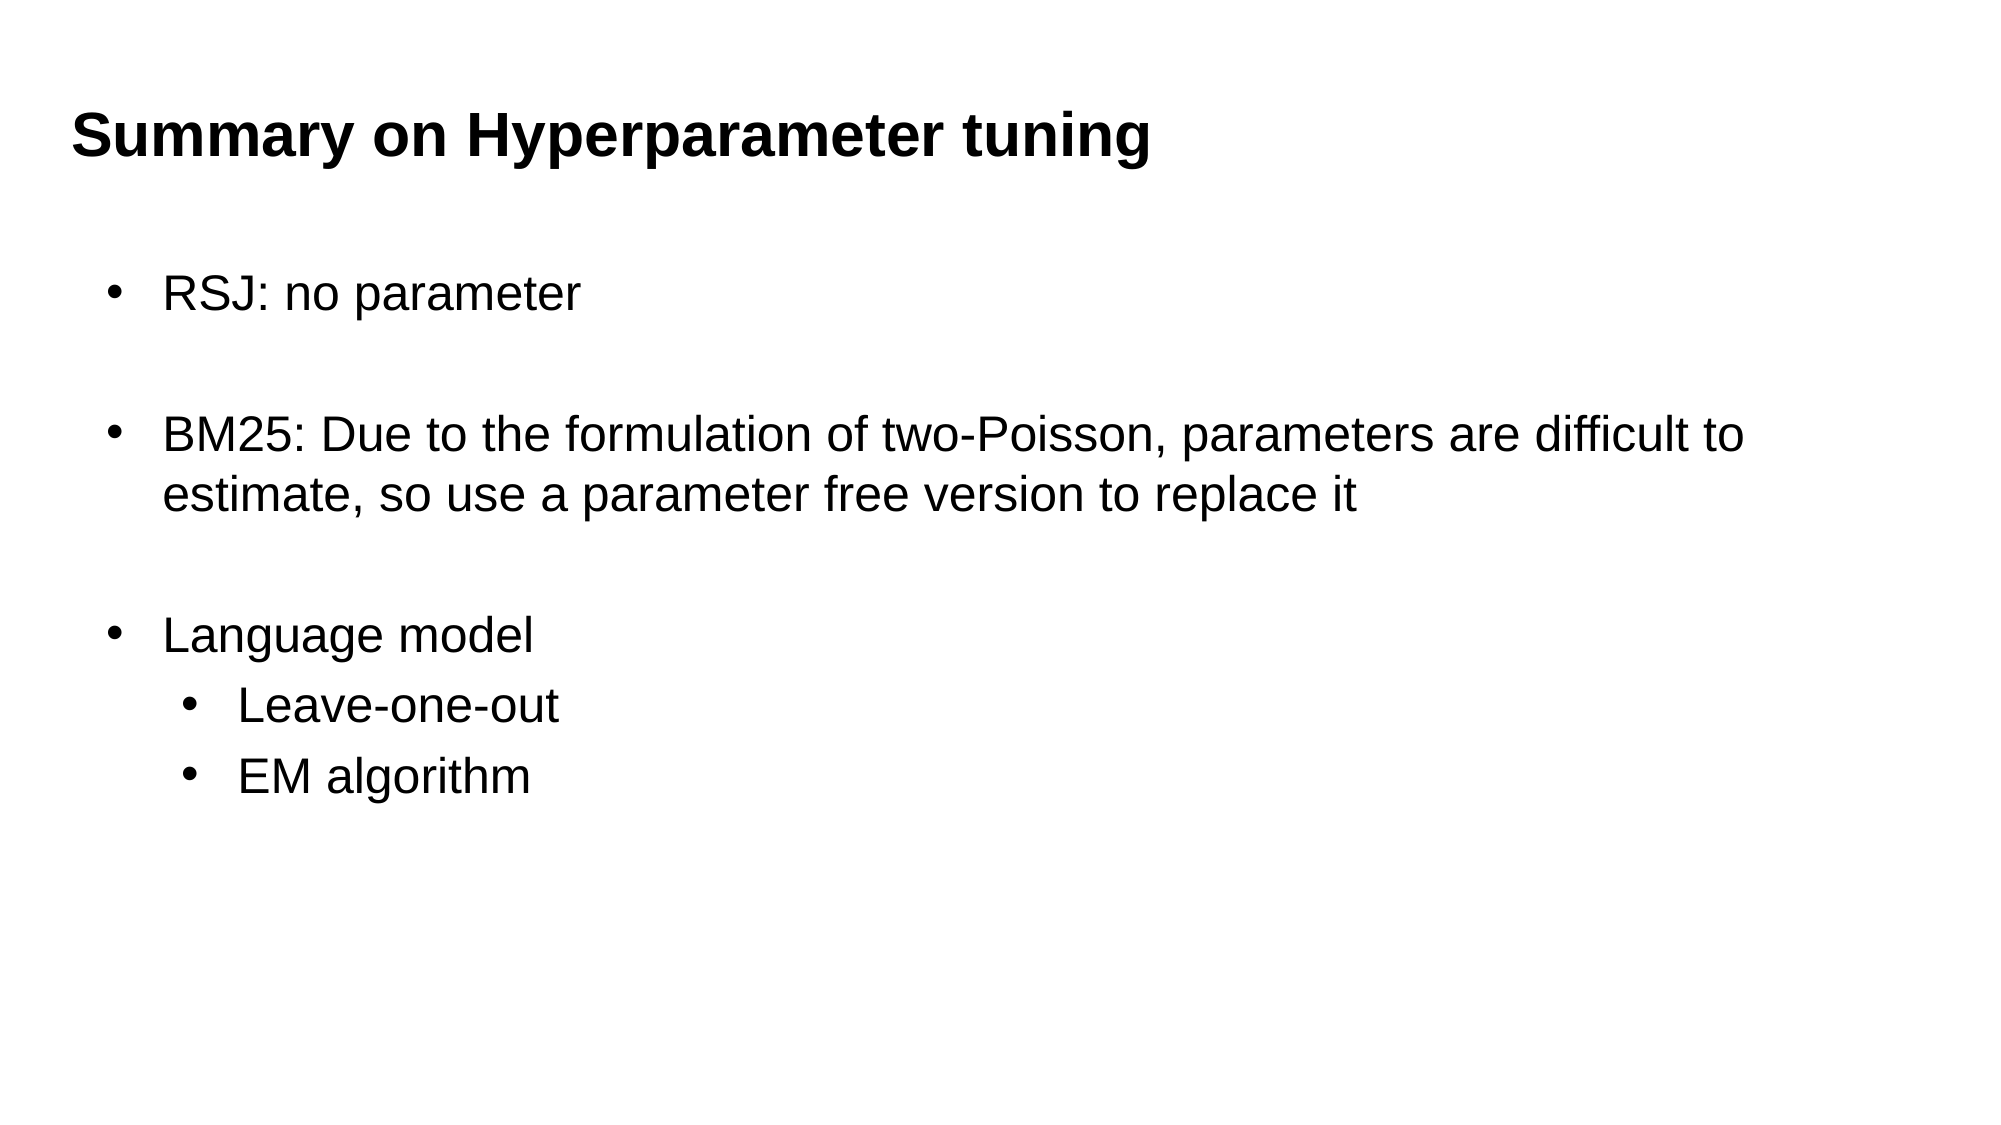

Summary on Hyperparameter tuning
RSJ: no parameter

BM25: Due to the formulation of two-Poisson, parameters are difficult to estimate, so use a parameter free version to replace it

Language model
Leave-one-out
EM algorithm
48